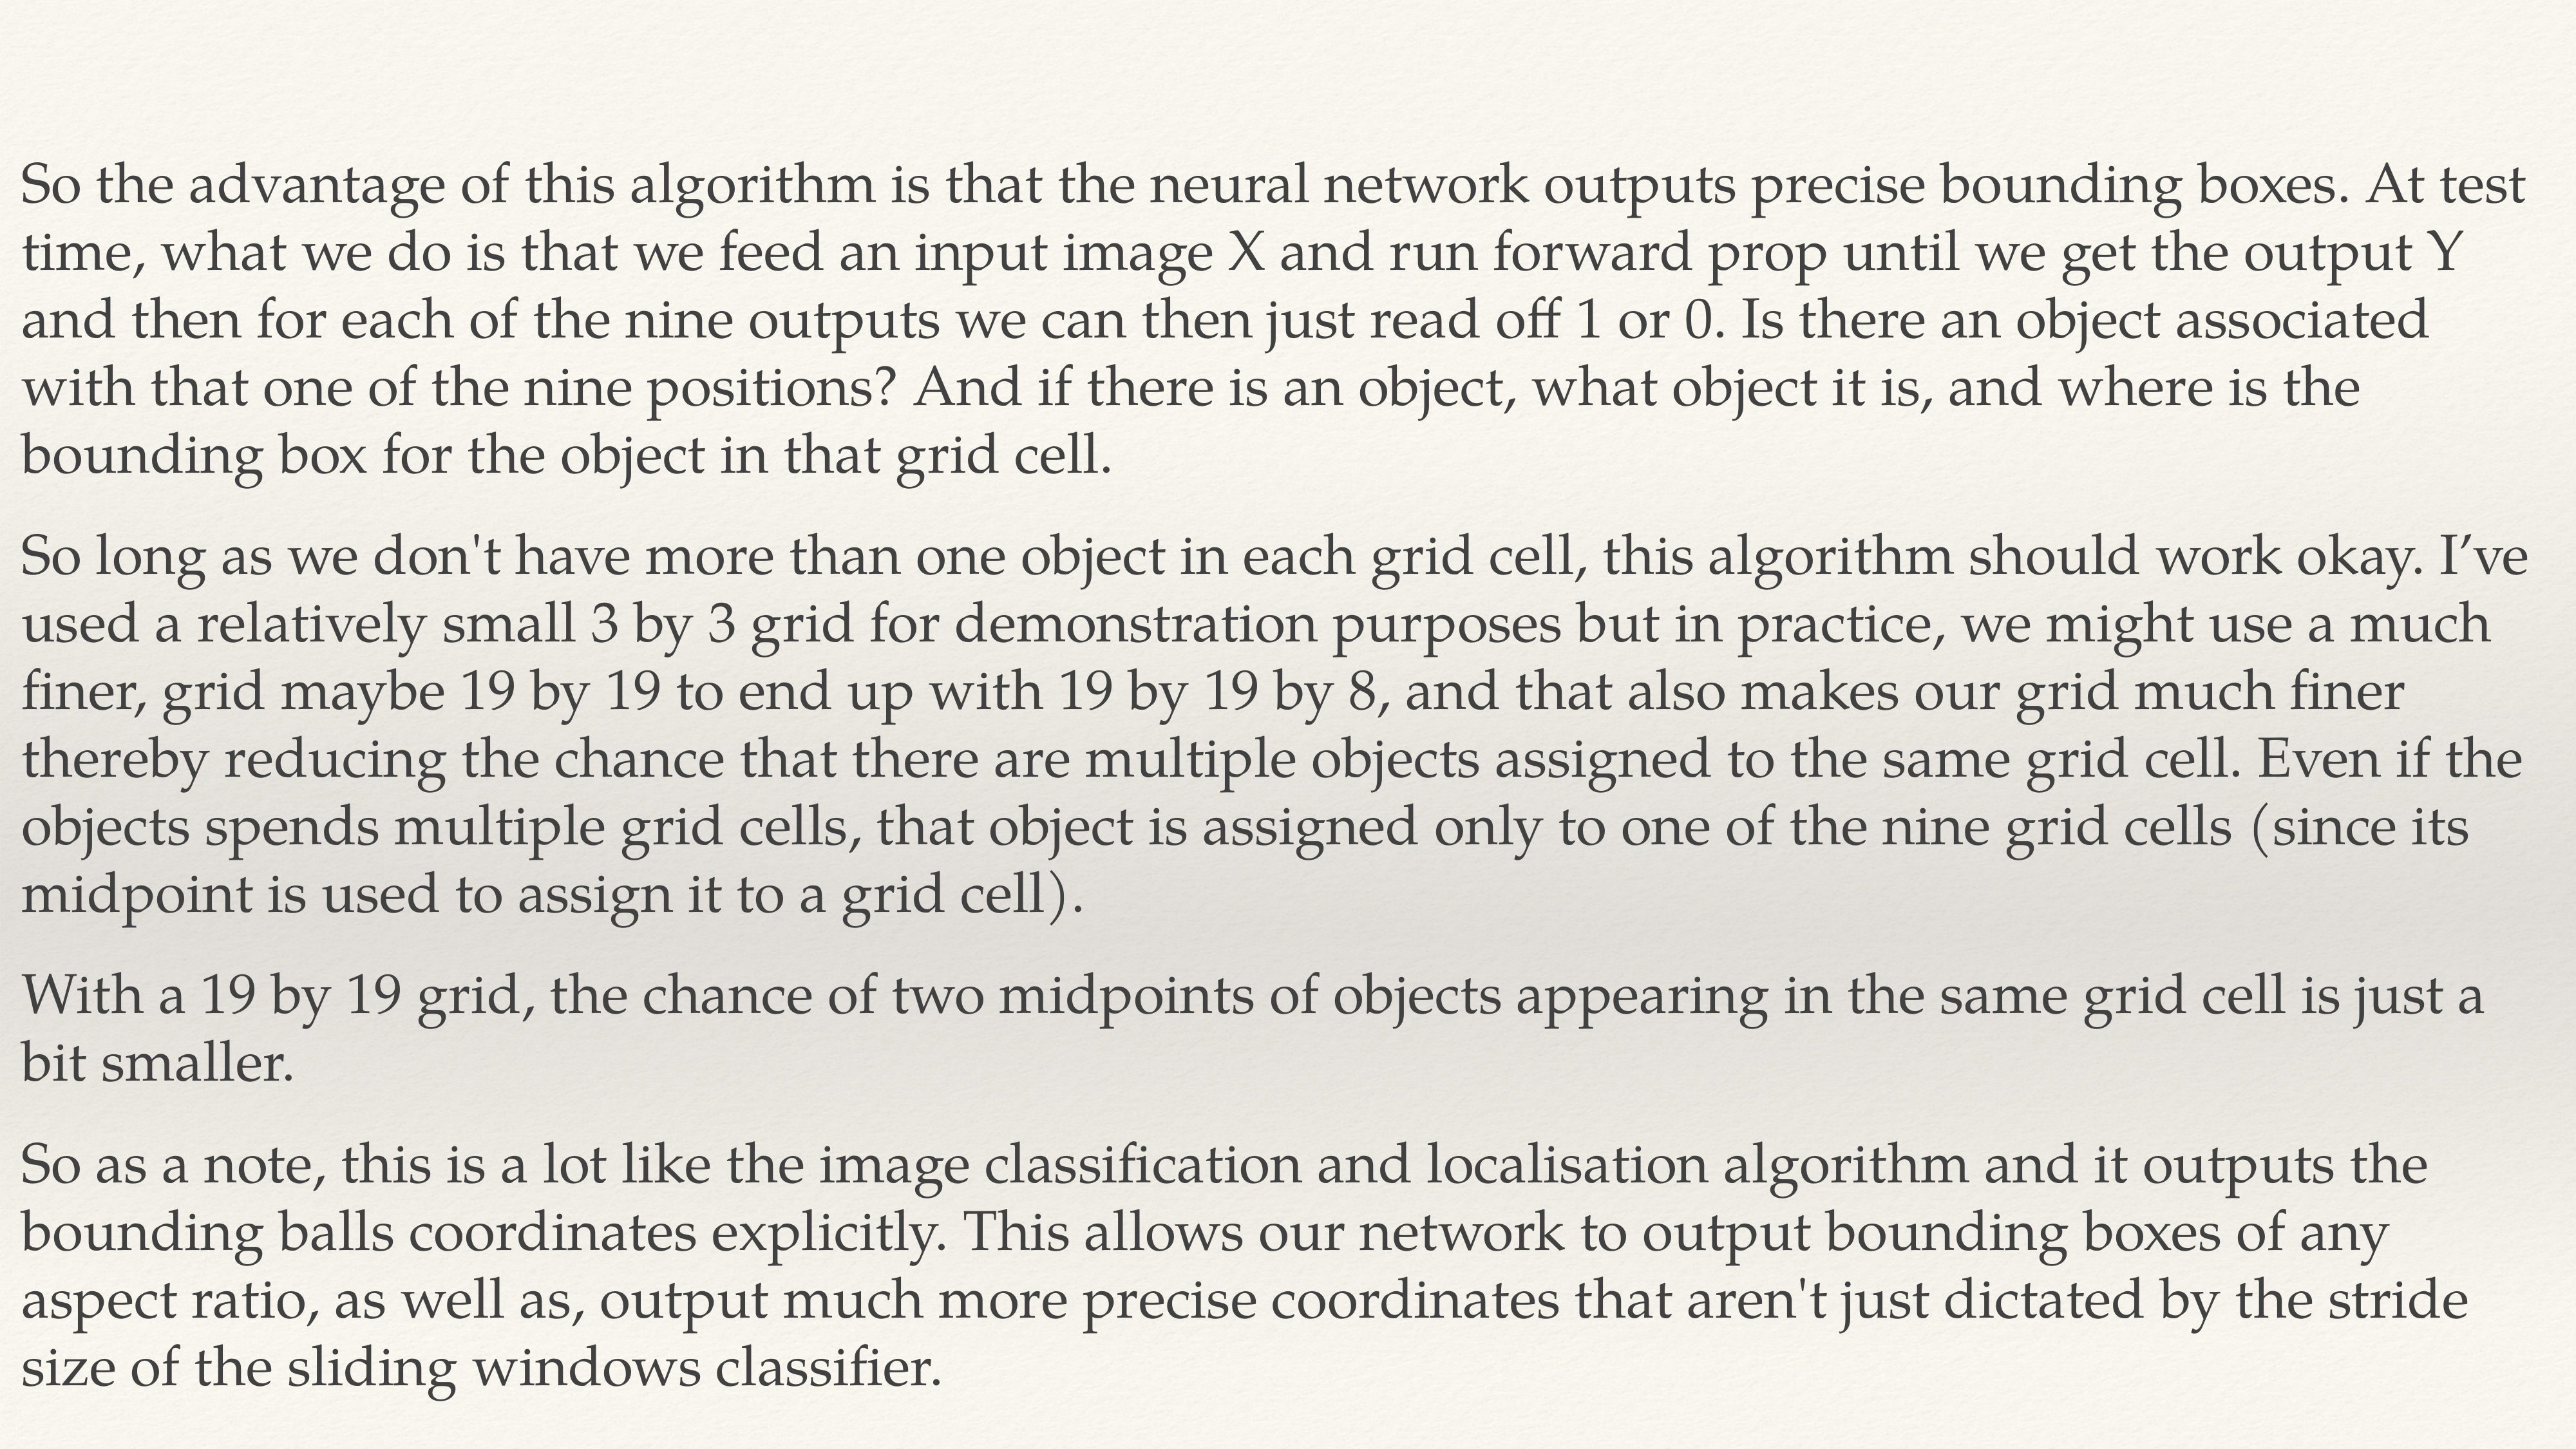

So the advantage of this algorithm is that the neural network outputs precise bounding boxes. At test time, what we do is that we feed an input image X and run forward prop until we get the output Y and then for each of the nine outputs we can then just read off 1 or 0. Is there an object associated with that one of the nine positions? And if there is an object, what object it is, and where is the bounding box for the object in that grid cell.
So long as we don't have more than one object in each grid cell, this algorithm should work okay. I’ve used a relatively small 3 by 3 grid for demonstration purposes but in practice, we might use a much finer, grid maybe 19 by 19 to end up with 19 by 19 by 8, and that also makes our grid much finer thereby reducing the chance that there are multiple objects assigned to the same grid cell. Even if the objects spends multiple grid cells, that object is assigned only to one of the nine grid cells (since its midpoint is used to assign it to a grid cell).
With a 19 by 19 grid, the chance of two midpoints of objects appearing in the same grid cell is just a bit smaller.
So as a note, this is a lot like the image classification and localisation algorithm and it outputs the bounding balls coordinates explicitly. This allows our network to output bounding boxes of any aspect ratio, as well as, output much more precise coordinates that aren't just dictated by the stride size of the sliding windows classifier.